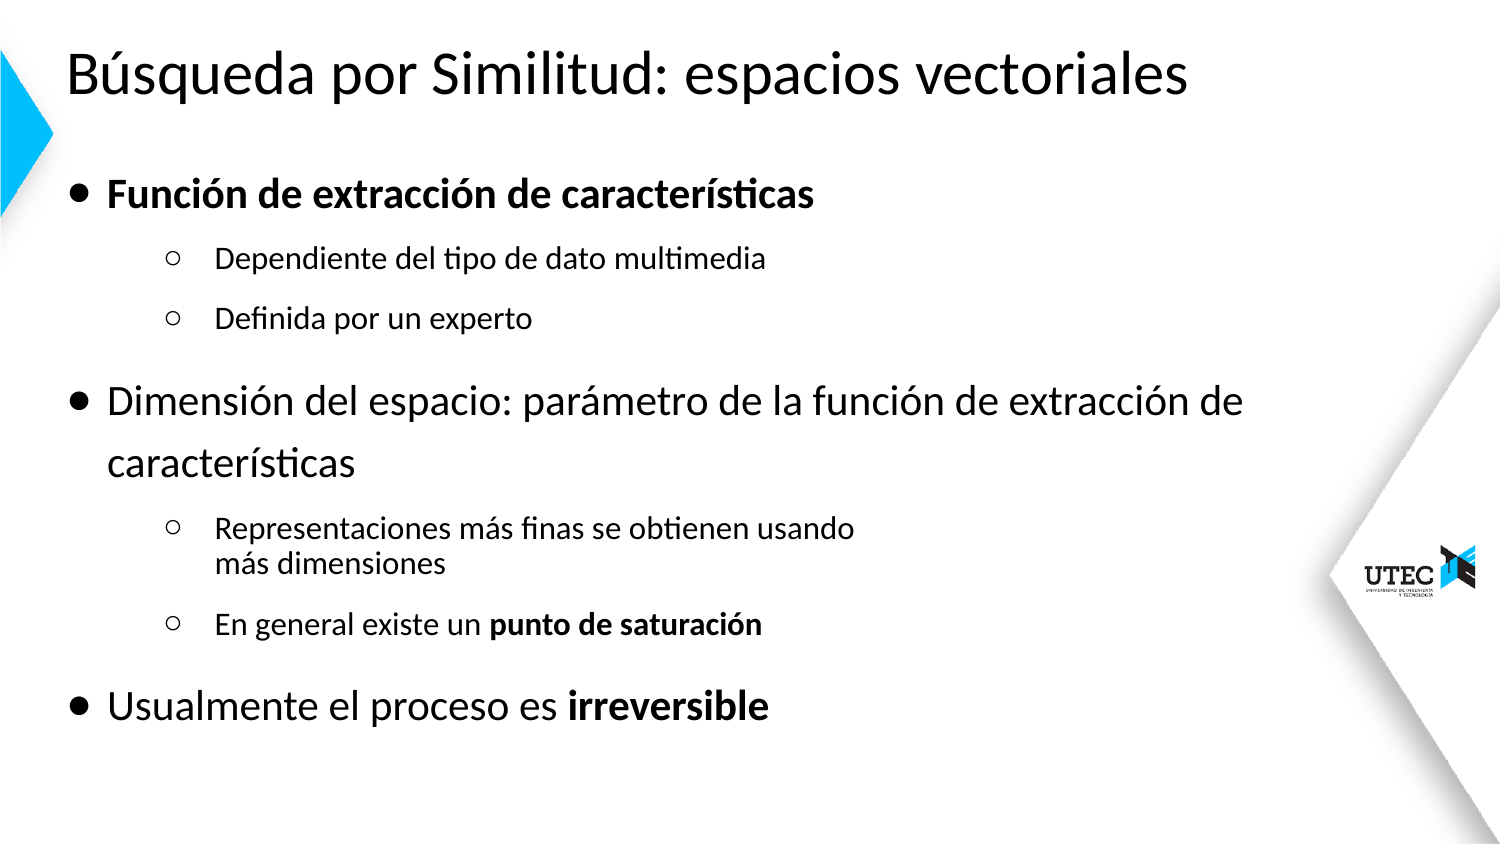

# Búsqueda por Similitud: espacios vectoriales
Función de extracción de características
Dependiente del tipo de dato multimedia
Definida por un experto
Dimensión del espacio: parámetro de la función de extracción de características
Representaciones más finas se obtienen usando
más dimensiones
En general existe un punto de saturación
Usualmente el proceso es irreversible